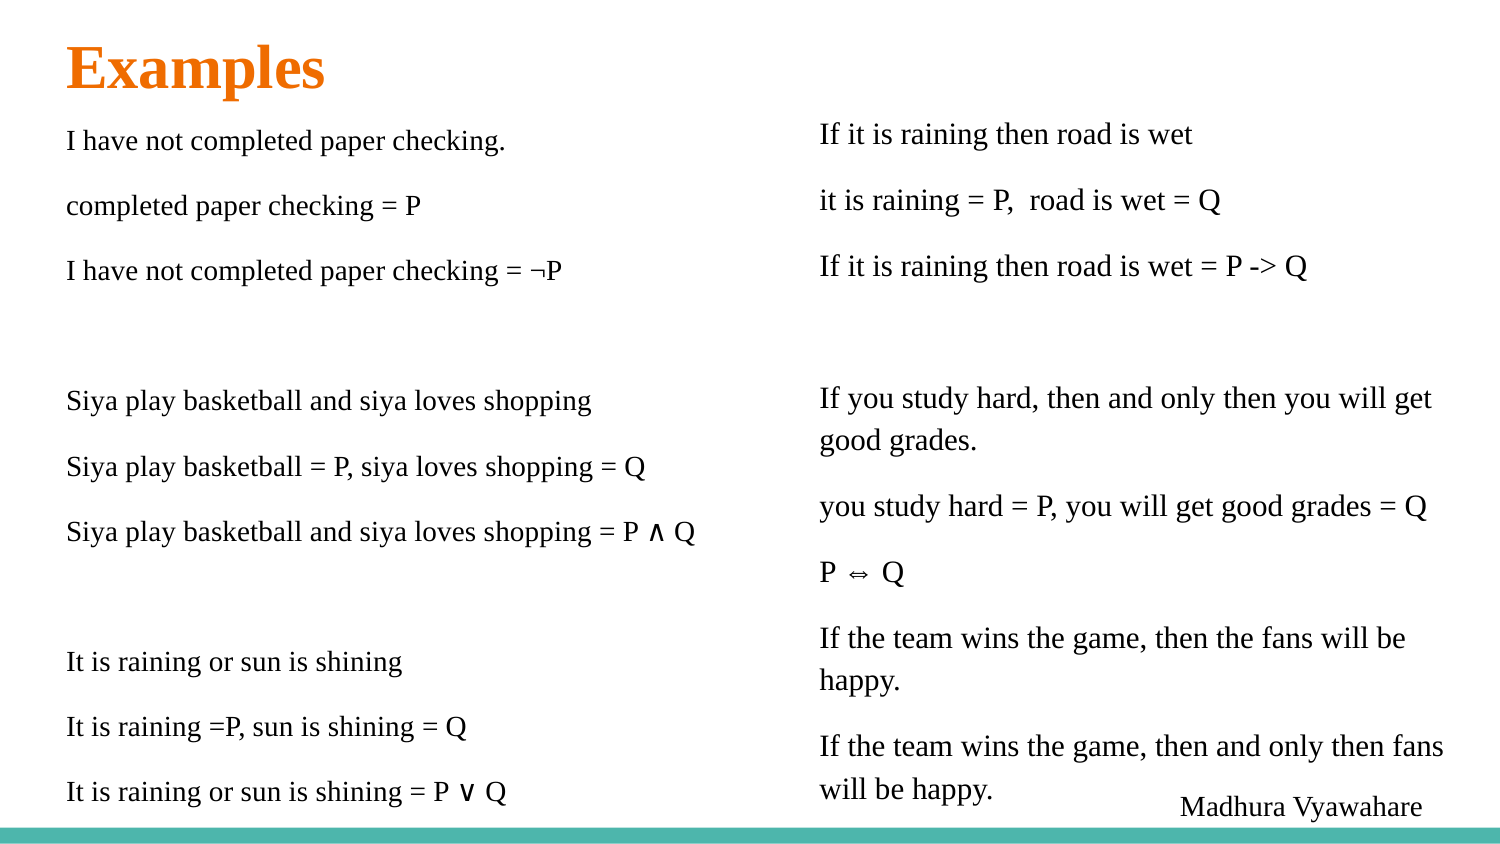

# Examples
If it is raining then road is wet
it is raining = P,  road is wet = Q
If it is raining then road is wet = P -> Q

If you study hard, then and only then you will get good grades.
you study hard = P, you will get good grades = Q
P ⇔ Q
If the team wins the game, then the fans will be happy.
If the team wins the game, then and only then fans will be happy.
I have not completed paper checking.
completed paper checking = P
I have not completed paper checking = ¬P

Siya play basketball and siya loves shopping
Siya play basketball = P, siya loves shopping = Q
Siya play basketball and siya loves shopping = P ∧ Q

It is raining or sun is shining
It is raining =P, sun is shining = Q
It is raining or sun is shining = P ∨ Q